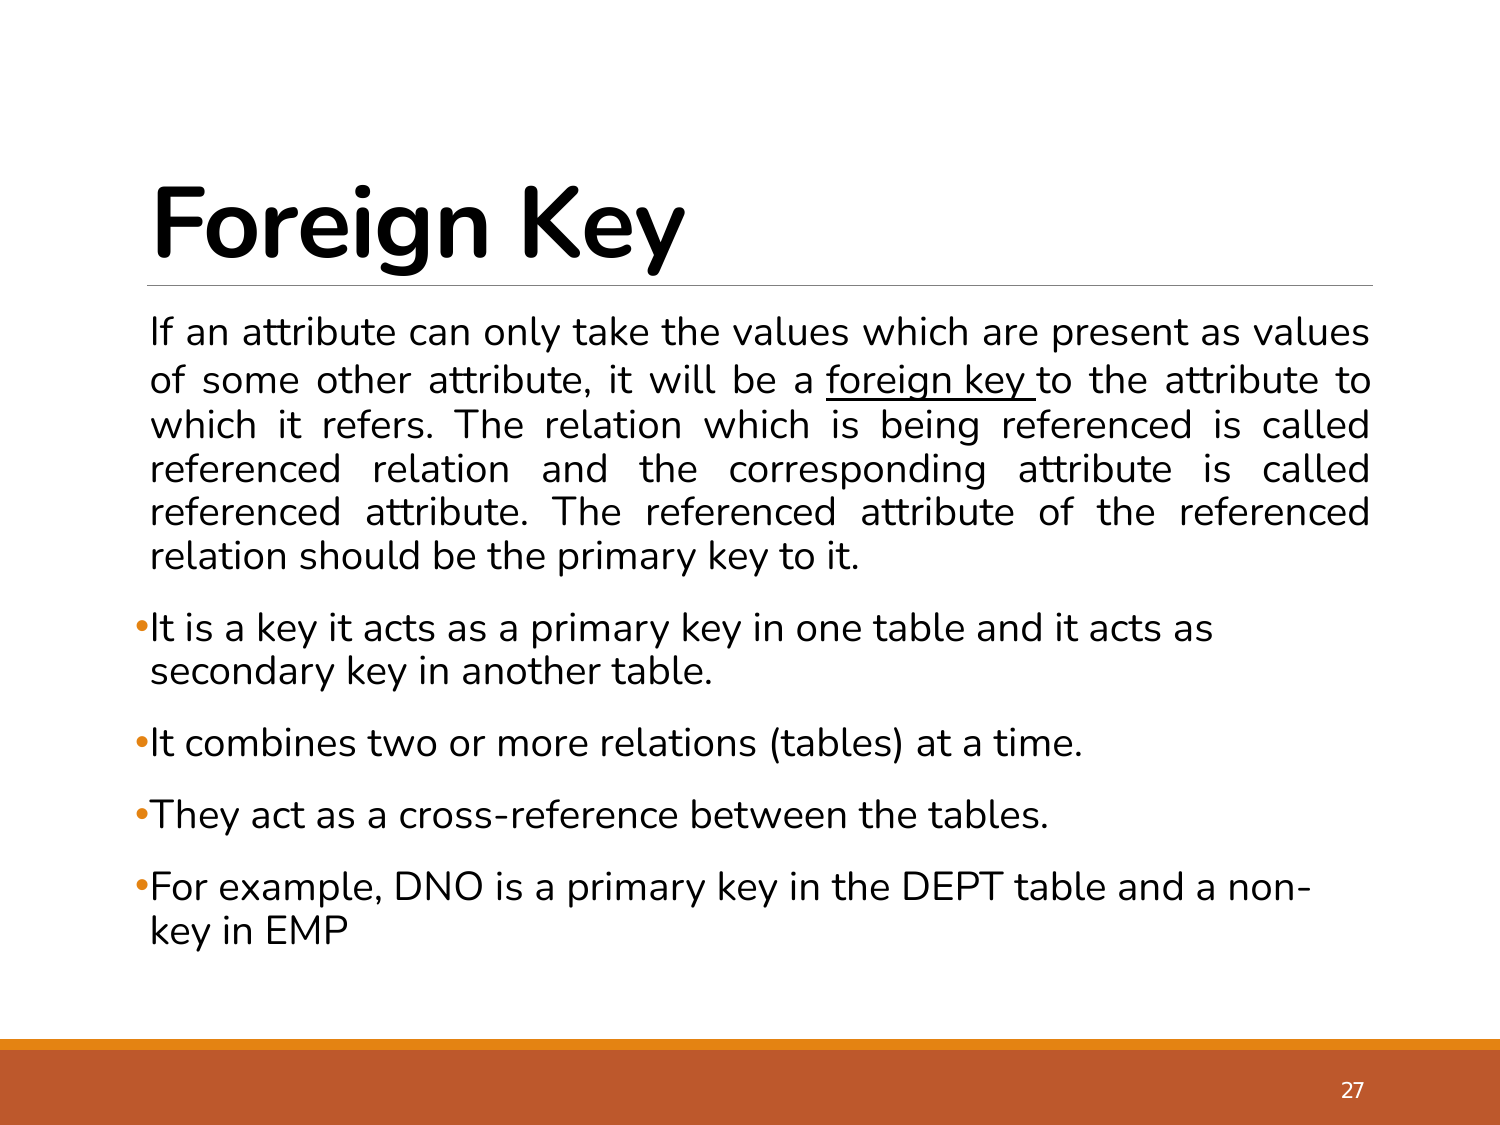

# Foreign Key
If an attribute can only take the values which are present as values of some other attribute, it will be a foreign key to the attribute to which it refers. The relation which is being referenced is called referenced relation and the corresponding attribute is called referenced attribute. The referenced attribute of the referenced relation should be the primary key to it.
It is a key it acts as a primary key in one table and it acts as
secondary key in another table.
It combines two or more relations (tables) at a time.
They act as a cross-reference between the tables.
For example, DNO is a primary key in the DEPT table and a non-key in EMP

27